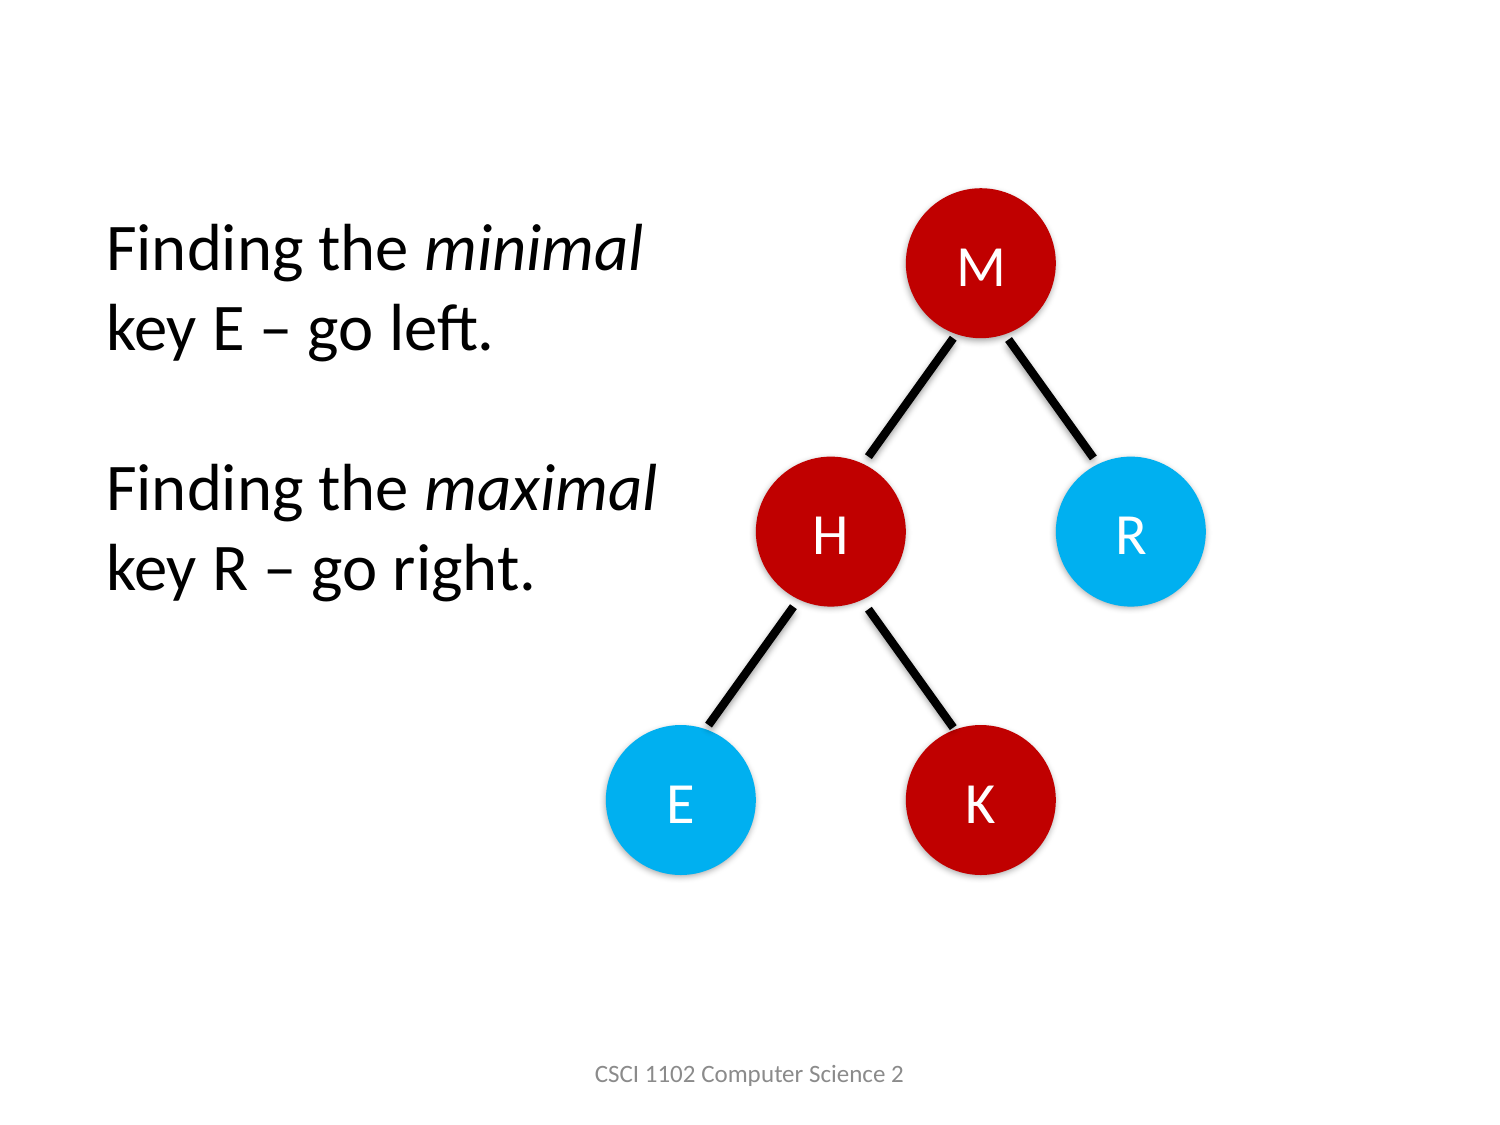

M
H
R
E
K
Finding the minimal key E – go left.

Finding the maximal key R – go right.
CSCI 1102 Computer Science 2